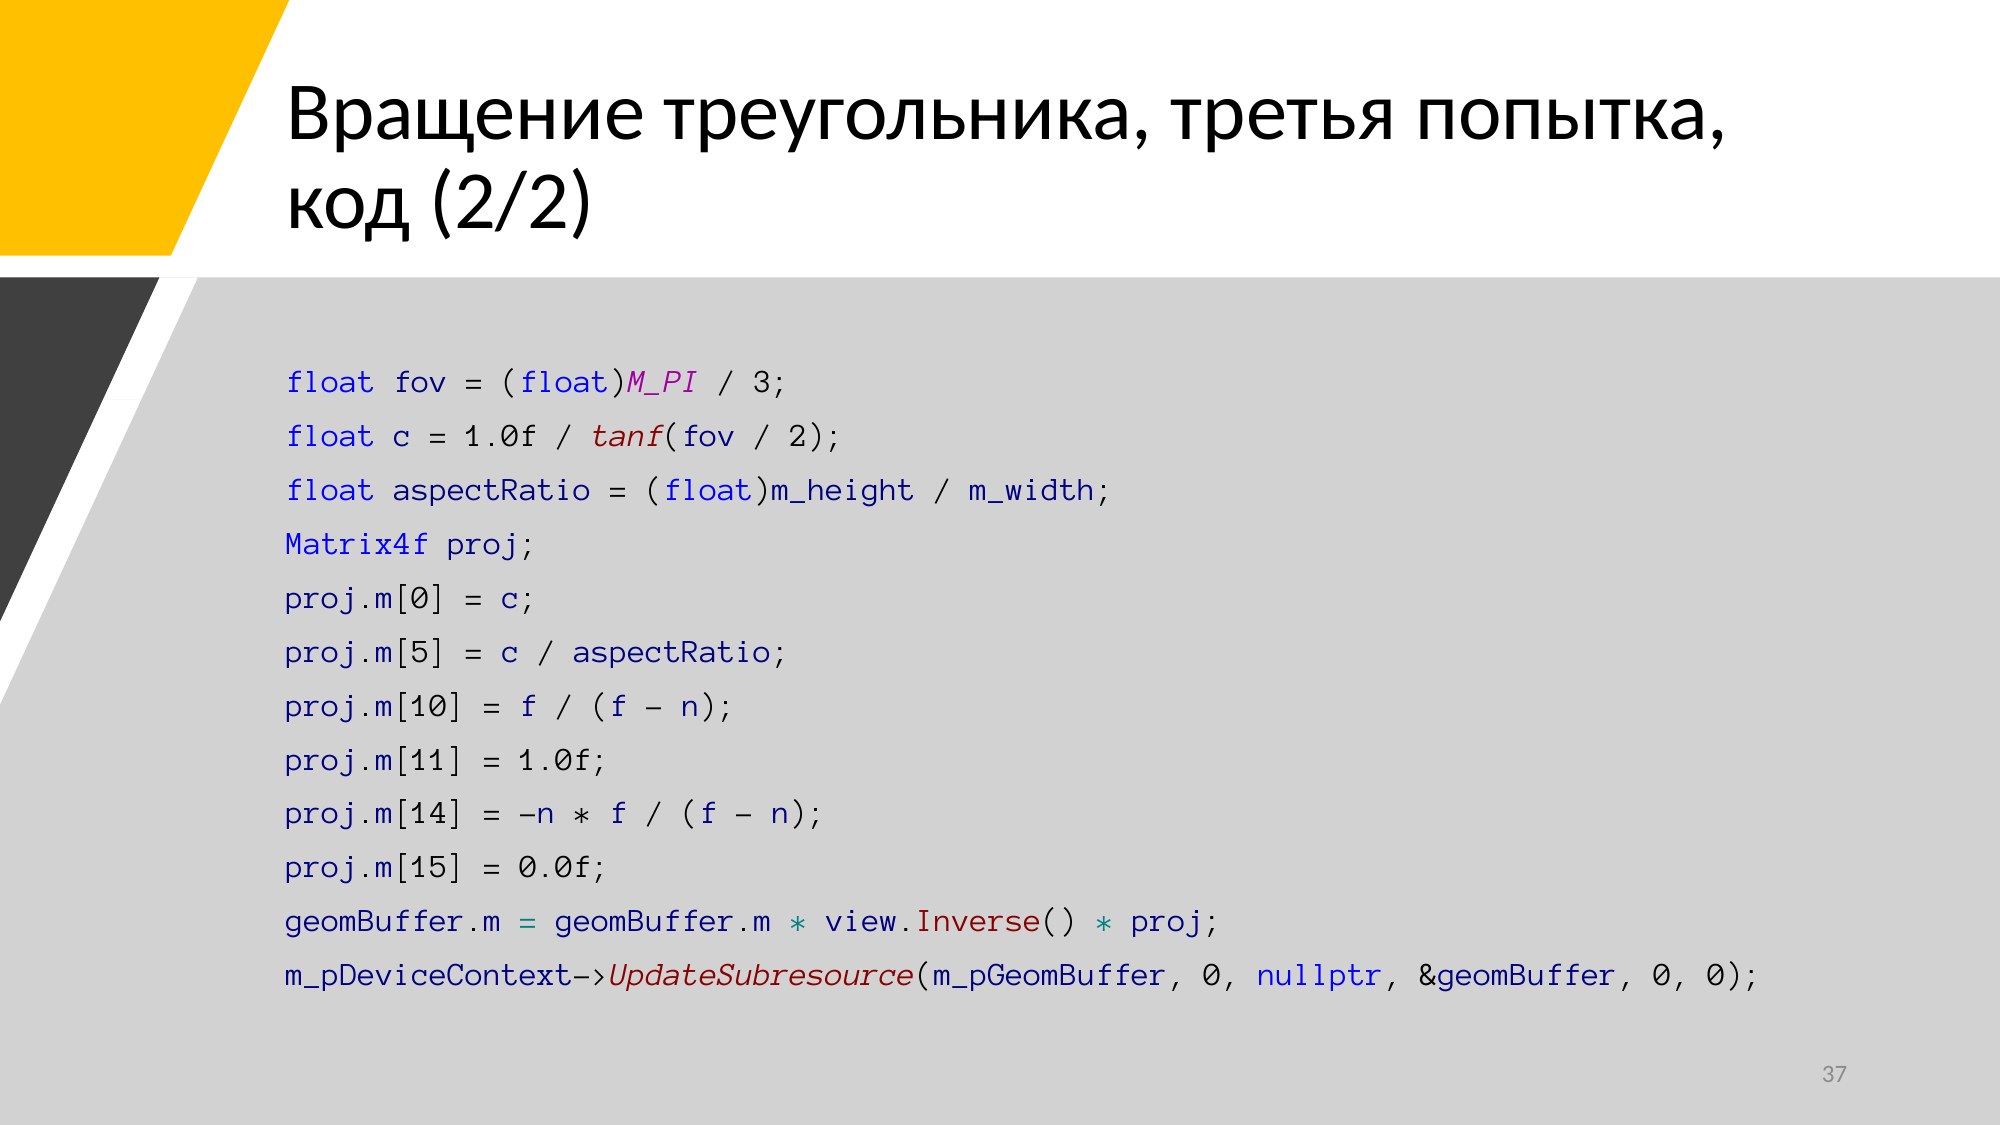

# Вращение треугольника, третья попытка, код (2/2)

float fov = (float)M_PI / 3;
float c = 1.0f / tanf(fov / 2);
float aspectRatio = (float)m_height / m_width;
Matrix4f proj;
proj.m[0] = c;
proj.m[5] = c / aspectRatio;
proj.m[10] = f / (f - n);
proj.m[11] = 1.0f;
proj.m[14] = -n * f / (f - n);
proj.m[15] = 0.0f;
geomBuffer.m = geomBuffer.m * view.Inverse() * proj;
m_pDeviceContext->UpdateSubresource(m_pGeomBuffer, 0, nullptr, &geomBuffer, 0, 0);
37